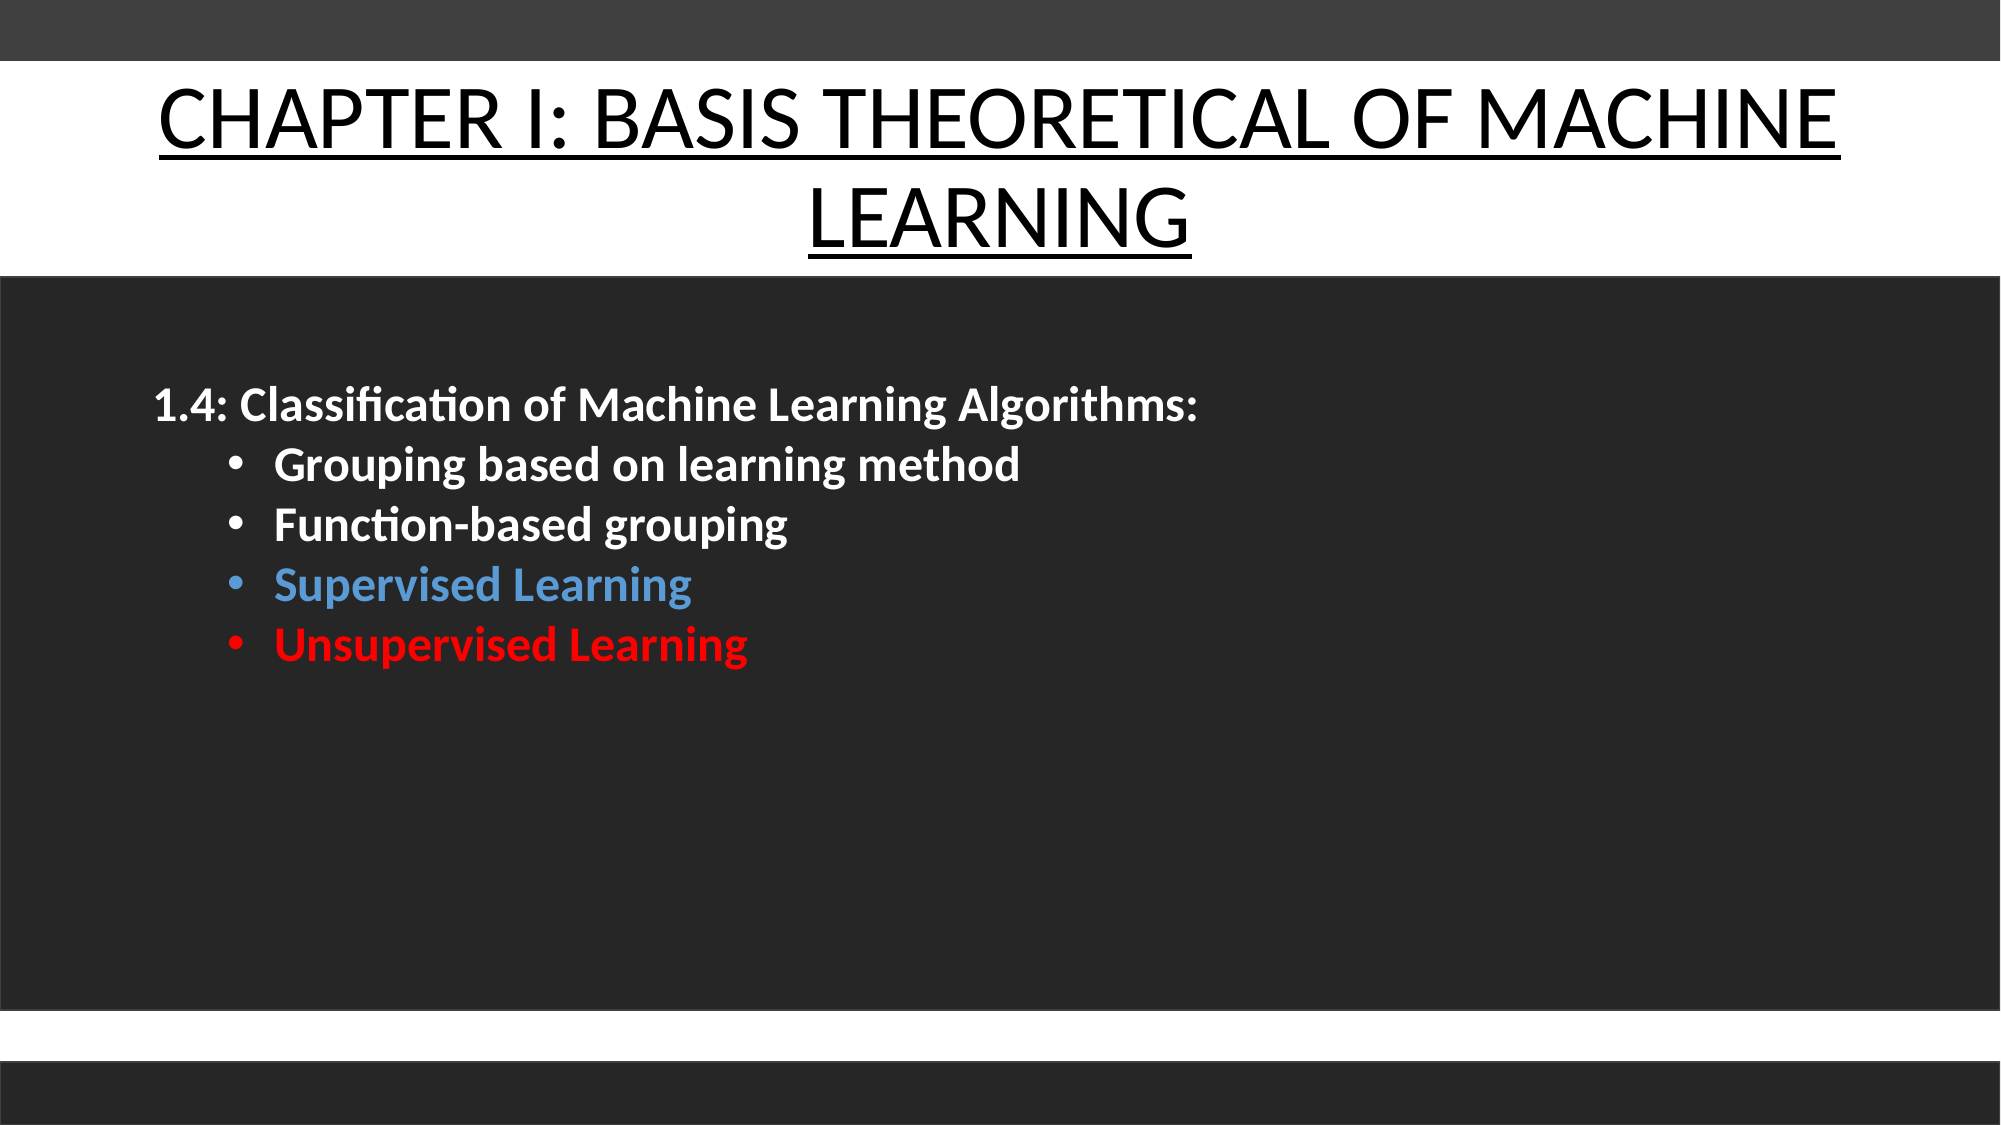

# CHAPTER I: BASIS THEORETICAL OF MACHINE LEARNING
1.4: Classification of Machine Learning Algorithms:
Grouping based on learning method
Function-based grouping
Supervised Learning
Unsupervised Learning